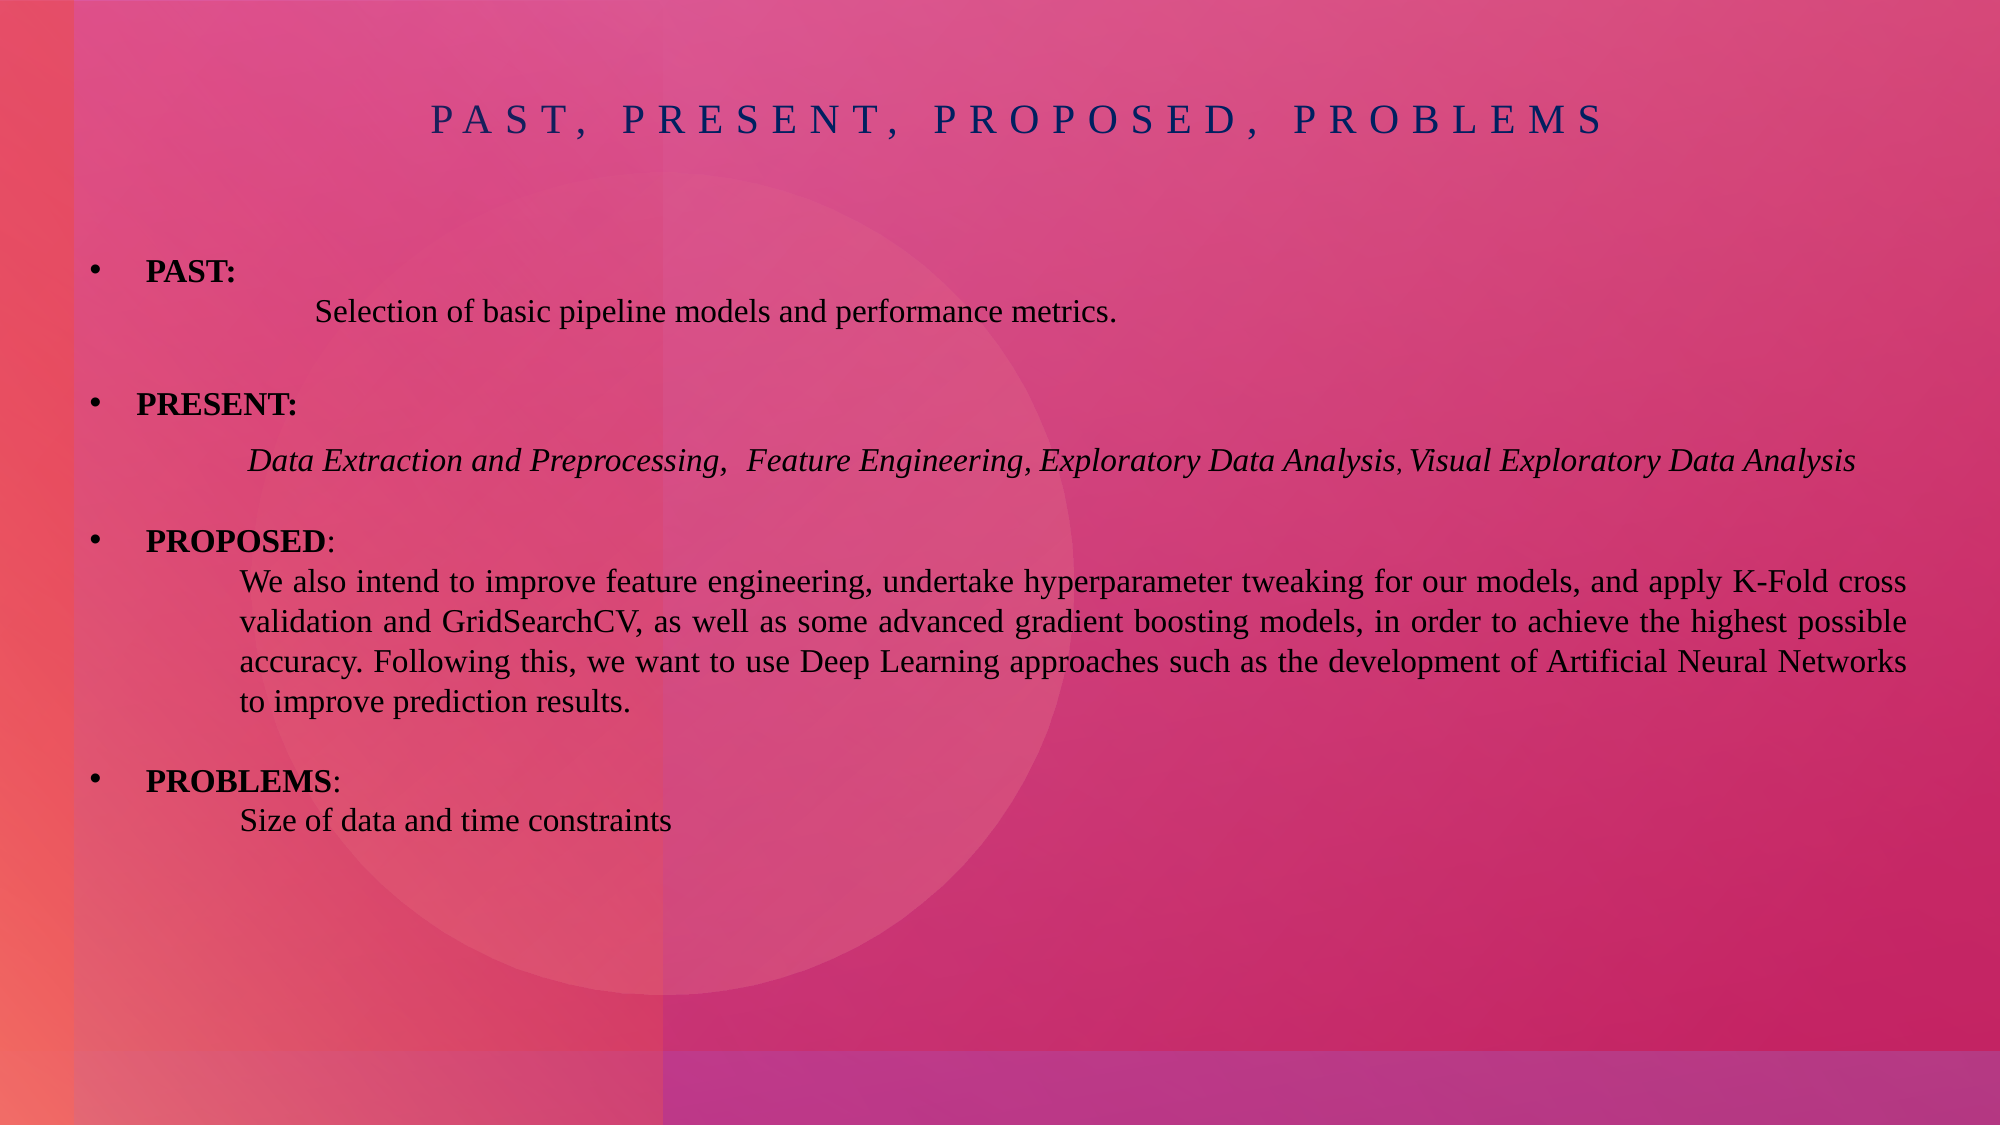

Past, present, proposed, problems

PAST:
	Selection of basic pipeline models and performance metrics.

PRESENT:
	 Data Extraction and Preprocessing,  Feature Engineering, Exploratory Data Analysis, Visual Exploratory Data Analysis

PROPOSED:
We also intend to improve feature engineering, undertake hyperparameter tweaking for our models, and apply K-Fold cross validation and GridSearchCV, as well as some advanced gradient boosting models, in order to achieve the highest possible accuracy. Following this, we want to use Deep Learning approaches such as the development of Artificial Neural Networks to improve prediction results.

PROBLEMS:
	Size of data and time constraints